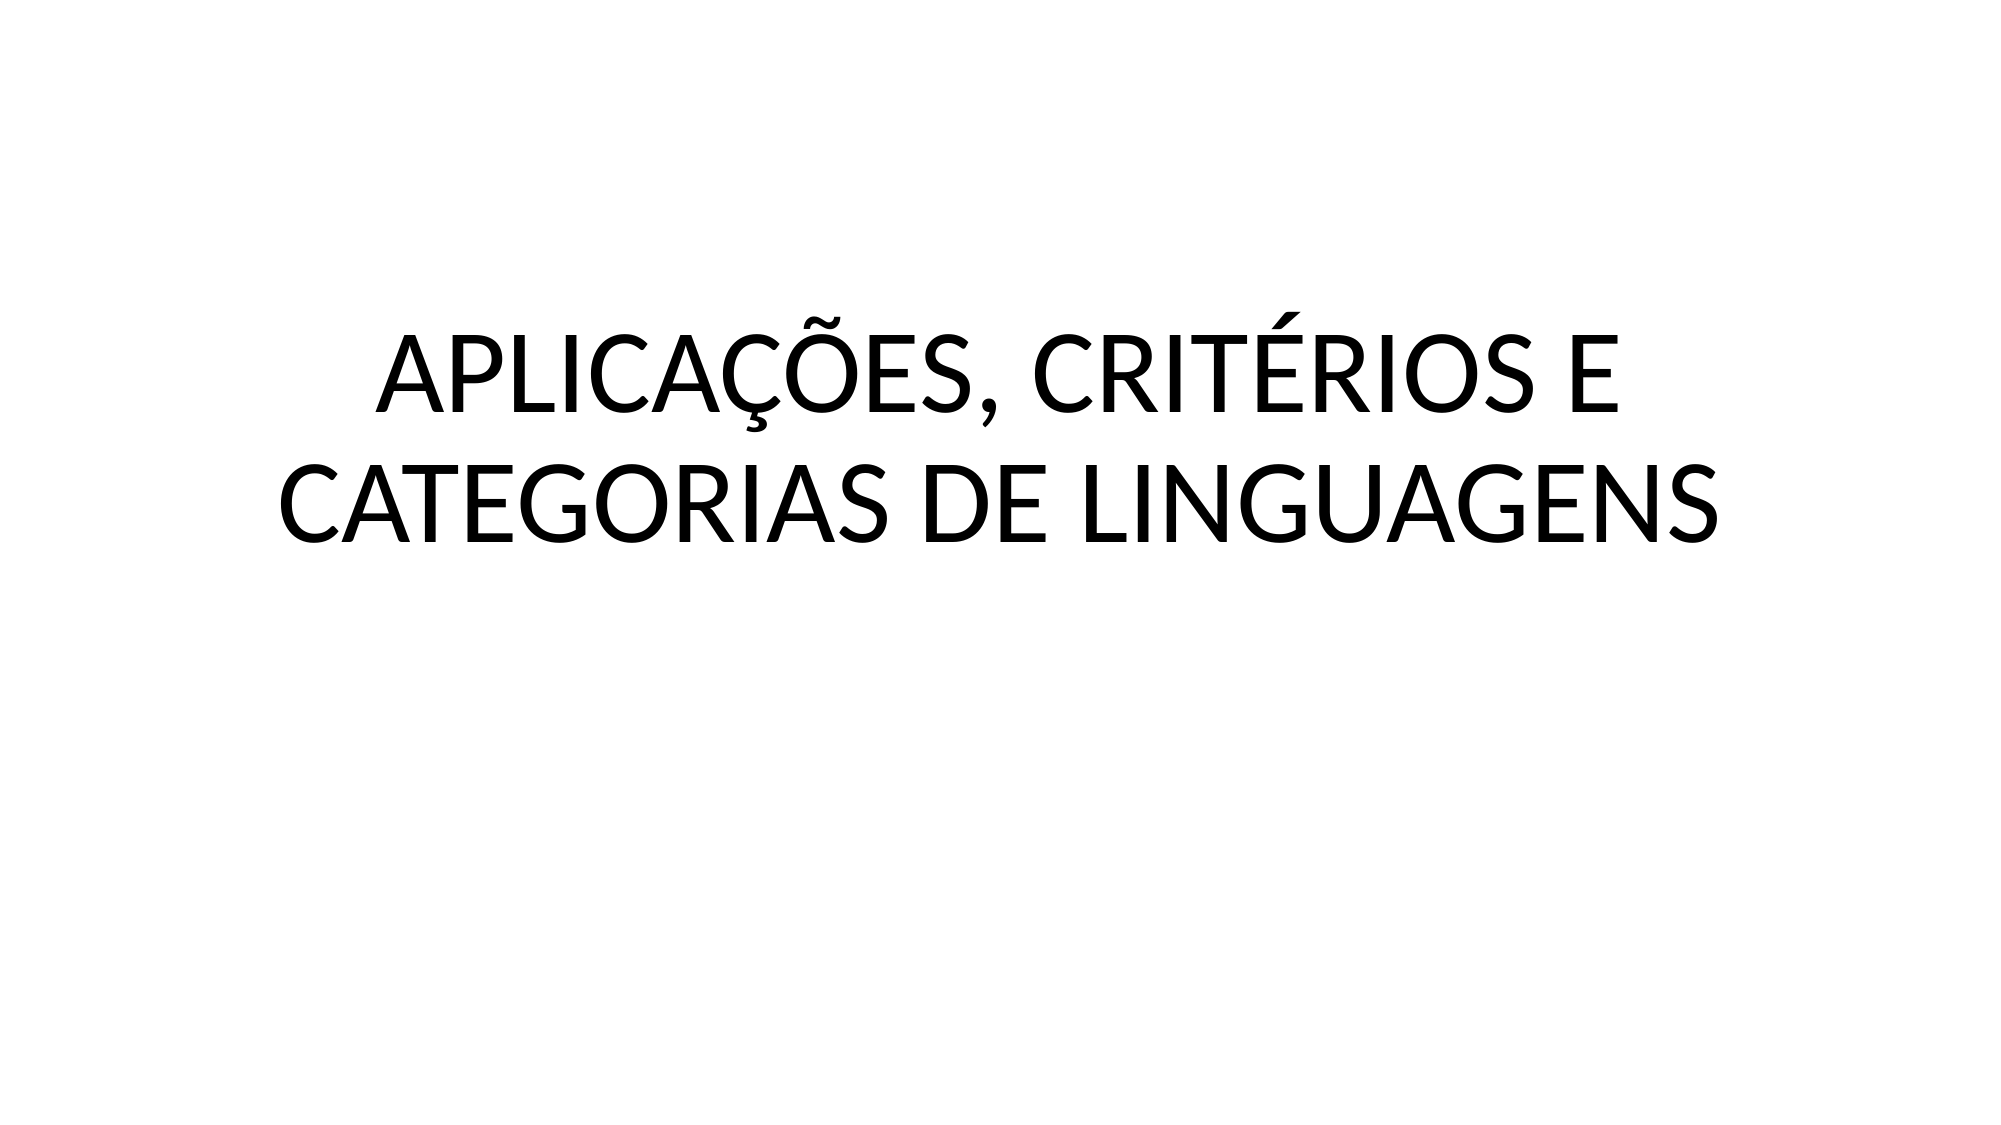

# APLICAÇÕES, CRITÉRIOS E
CATEGORIAS DE LINGUAGENS